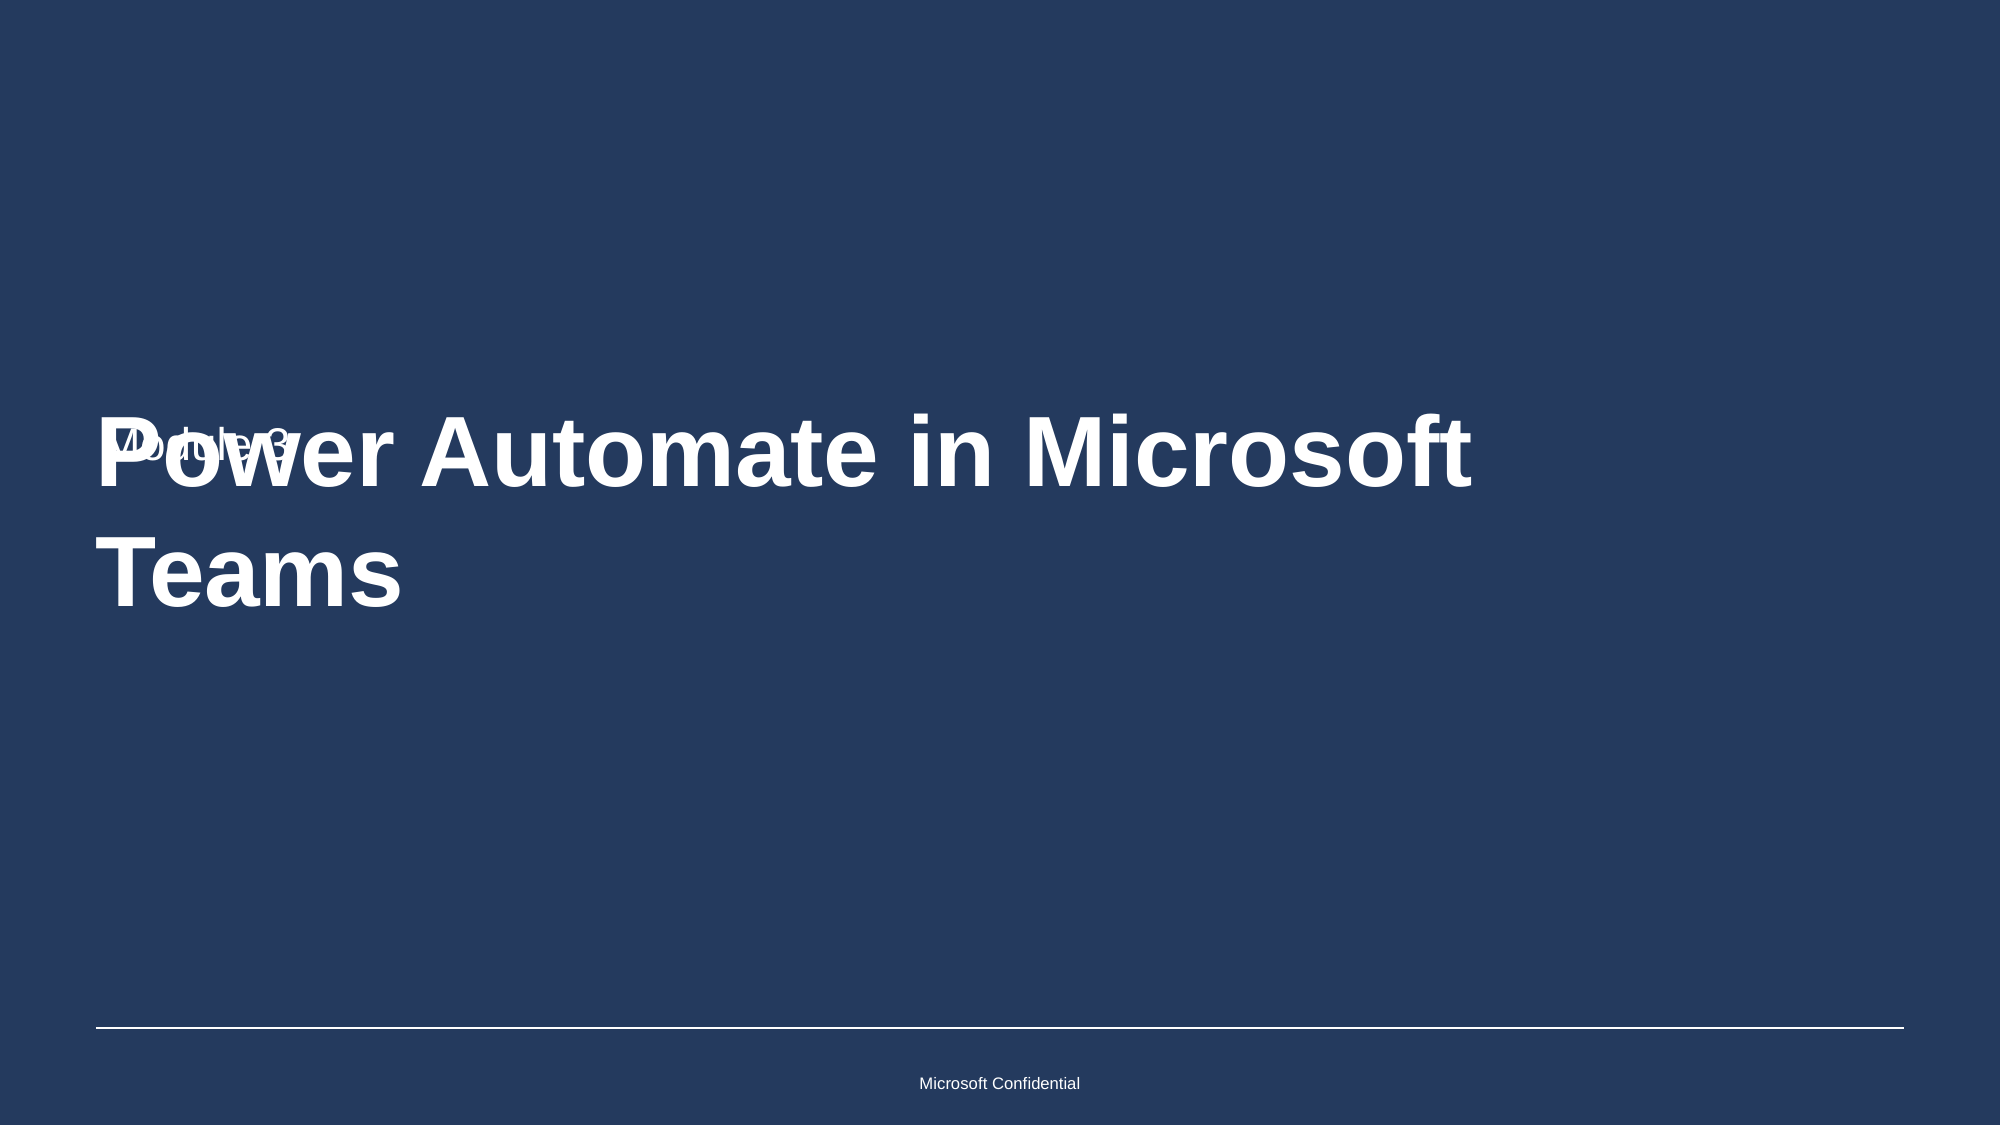

Module 3
# Power Automate in Microsoft Teams
Microsoft Confidential